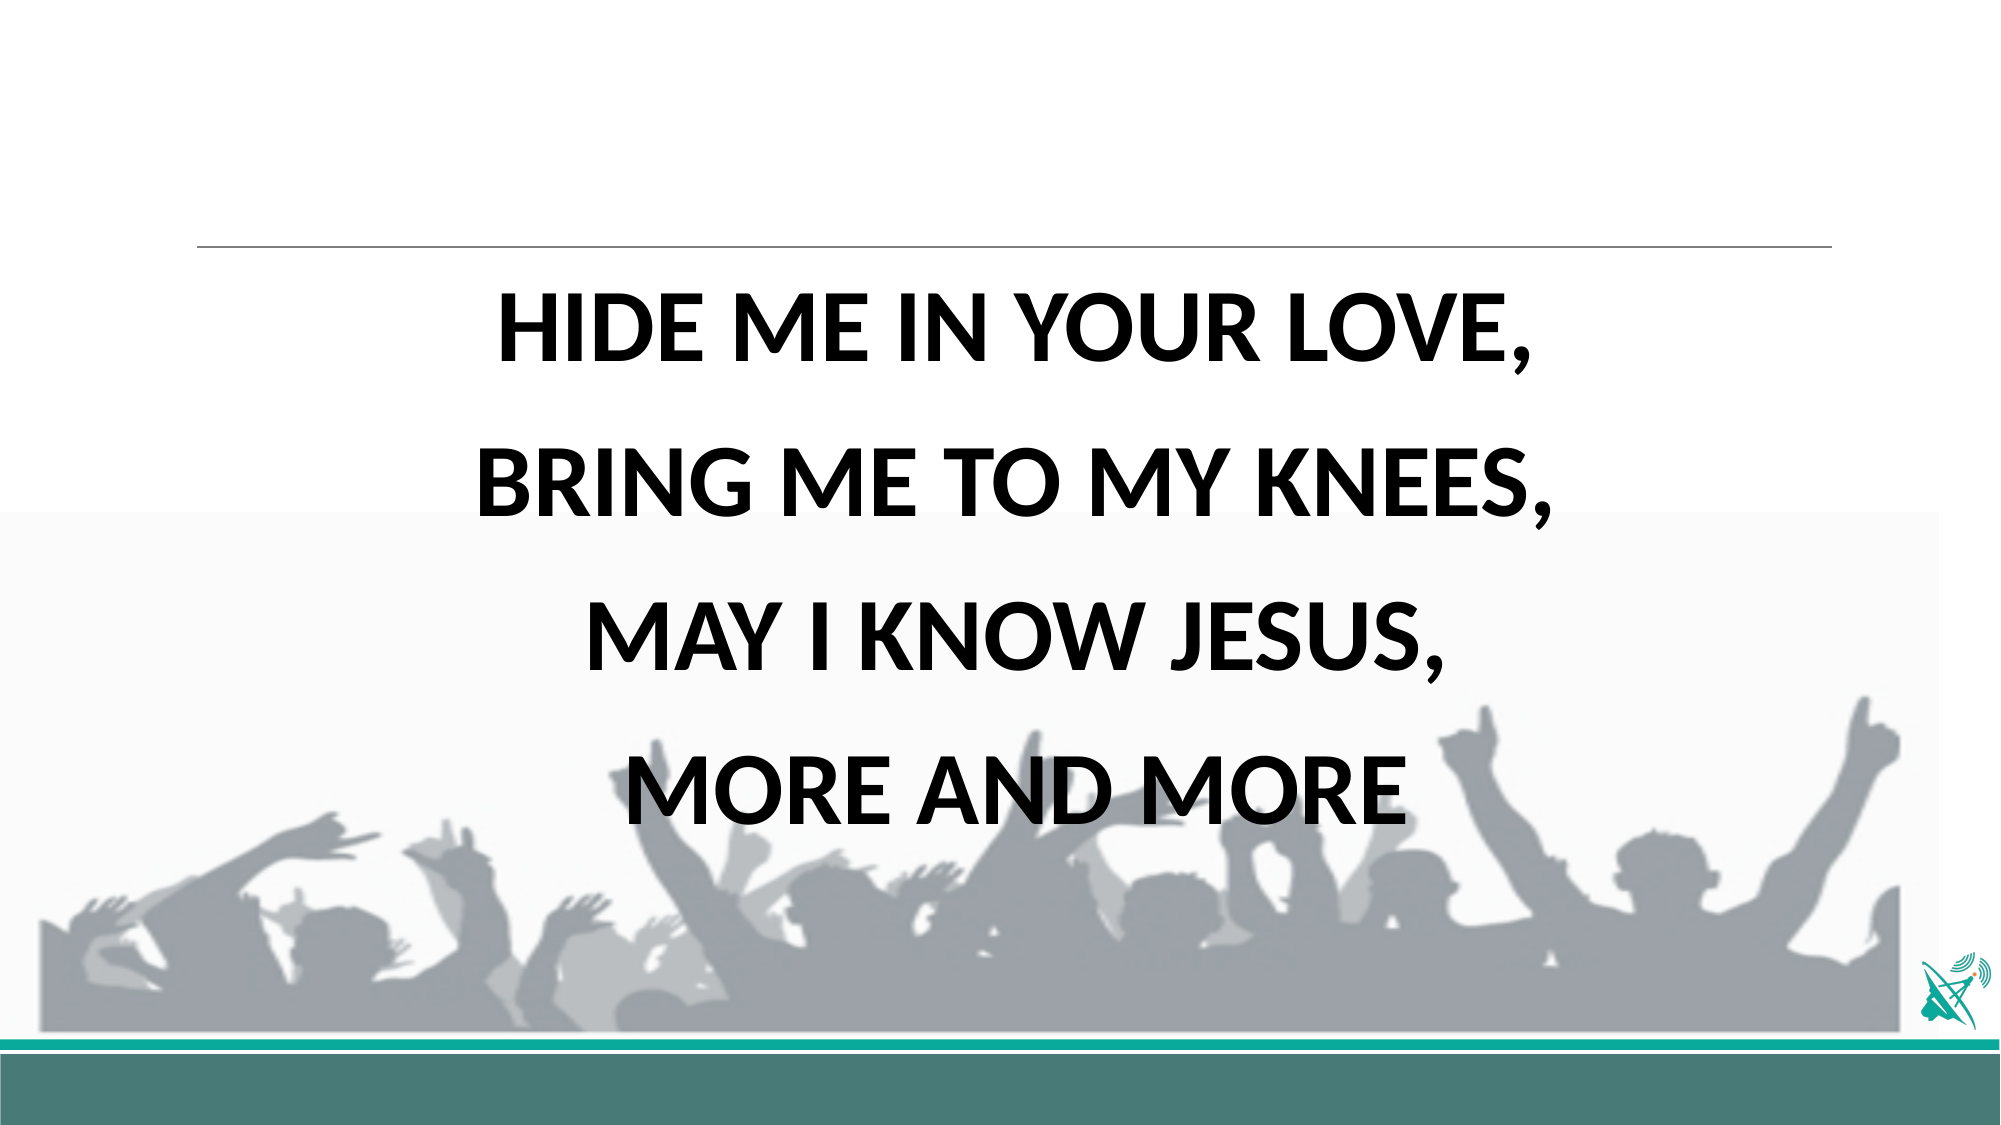

HIDE ME IN YOUR LOVE,
BRING ME TO MY KNEES,
MAY I KNOW JESUS,
MORE AND MORE